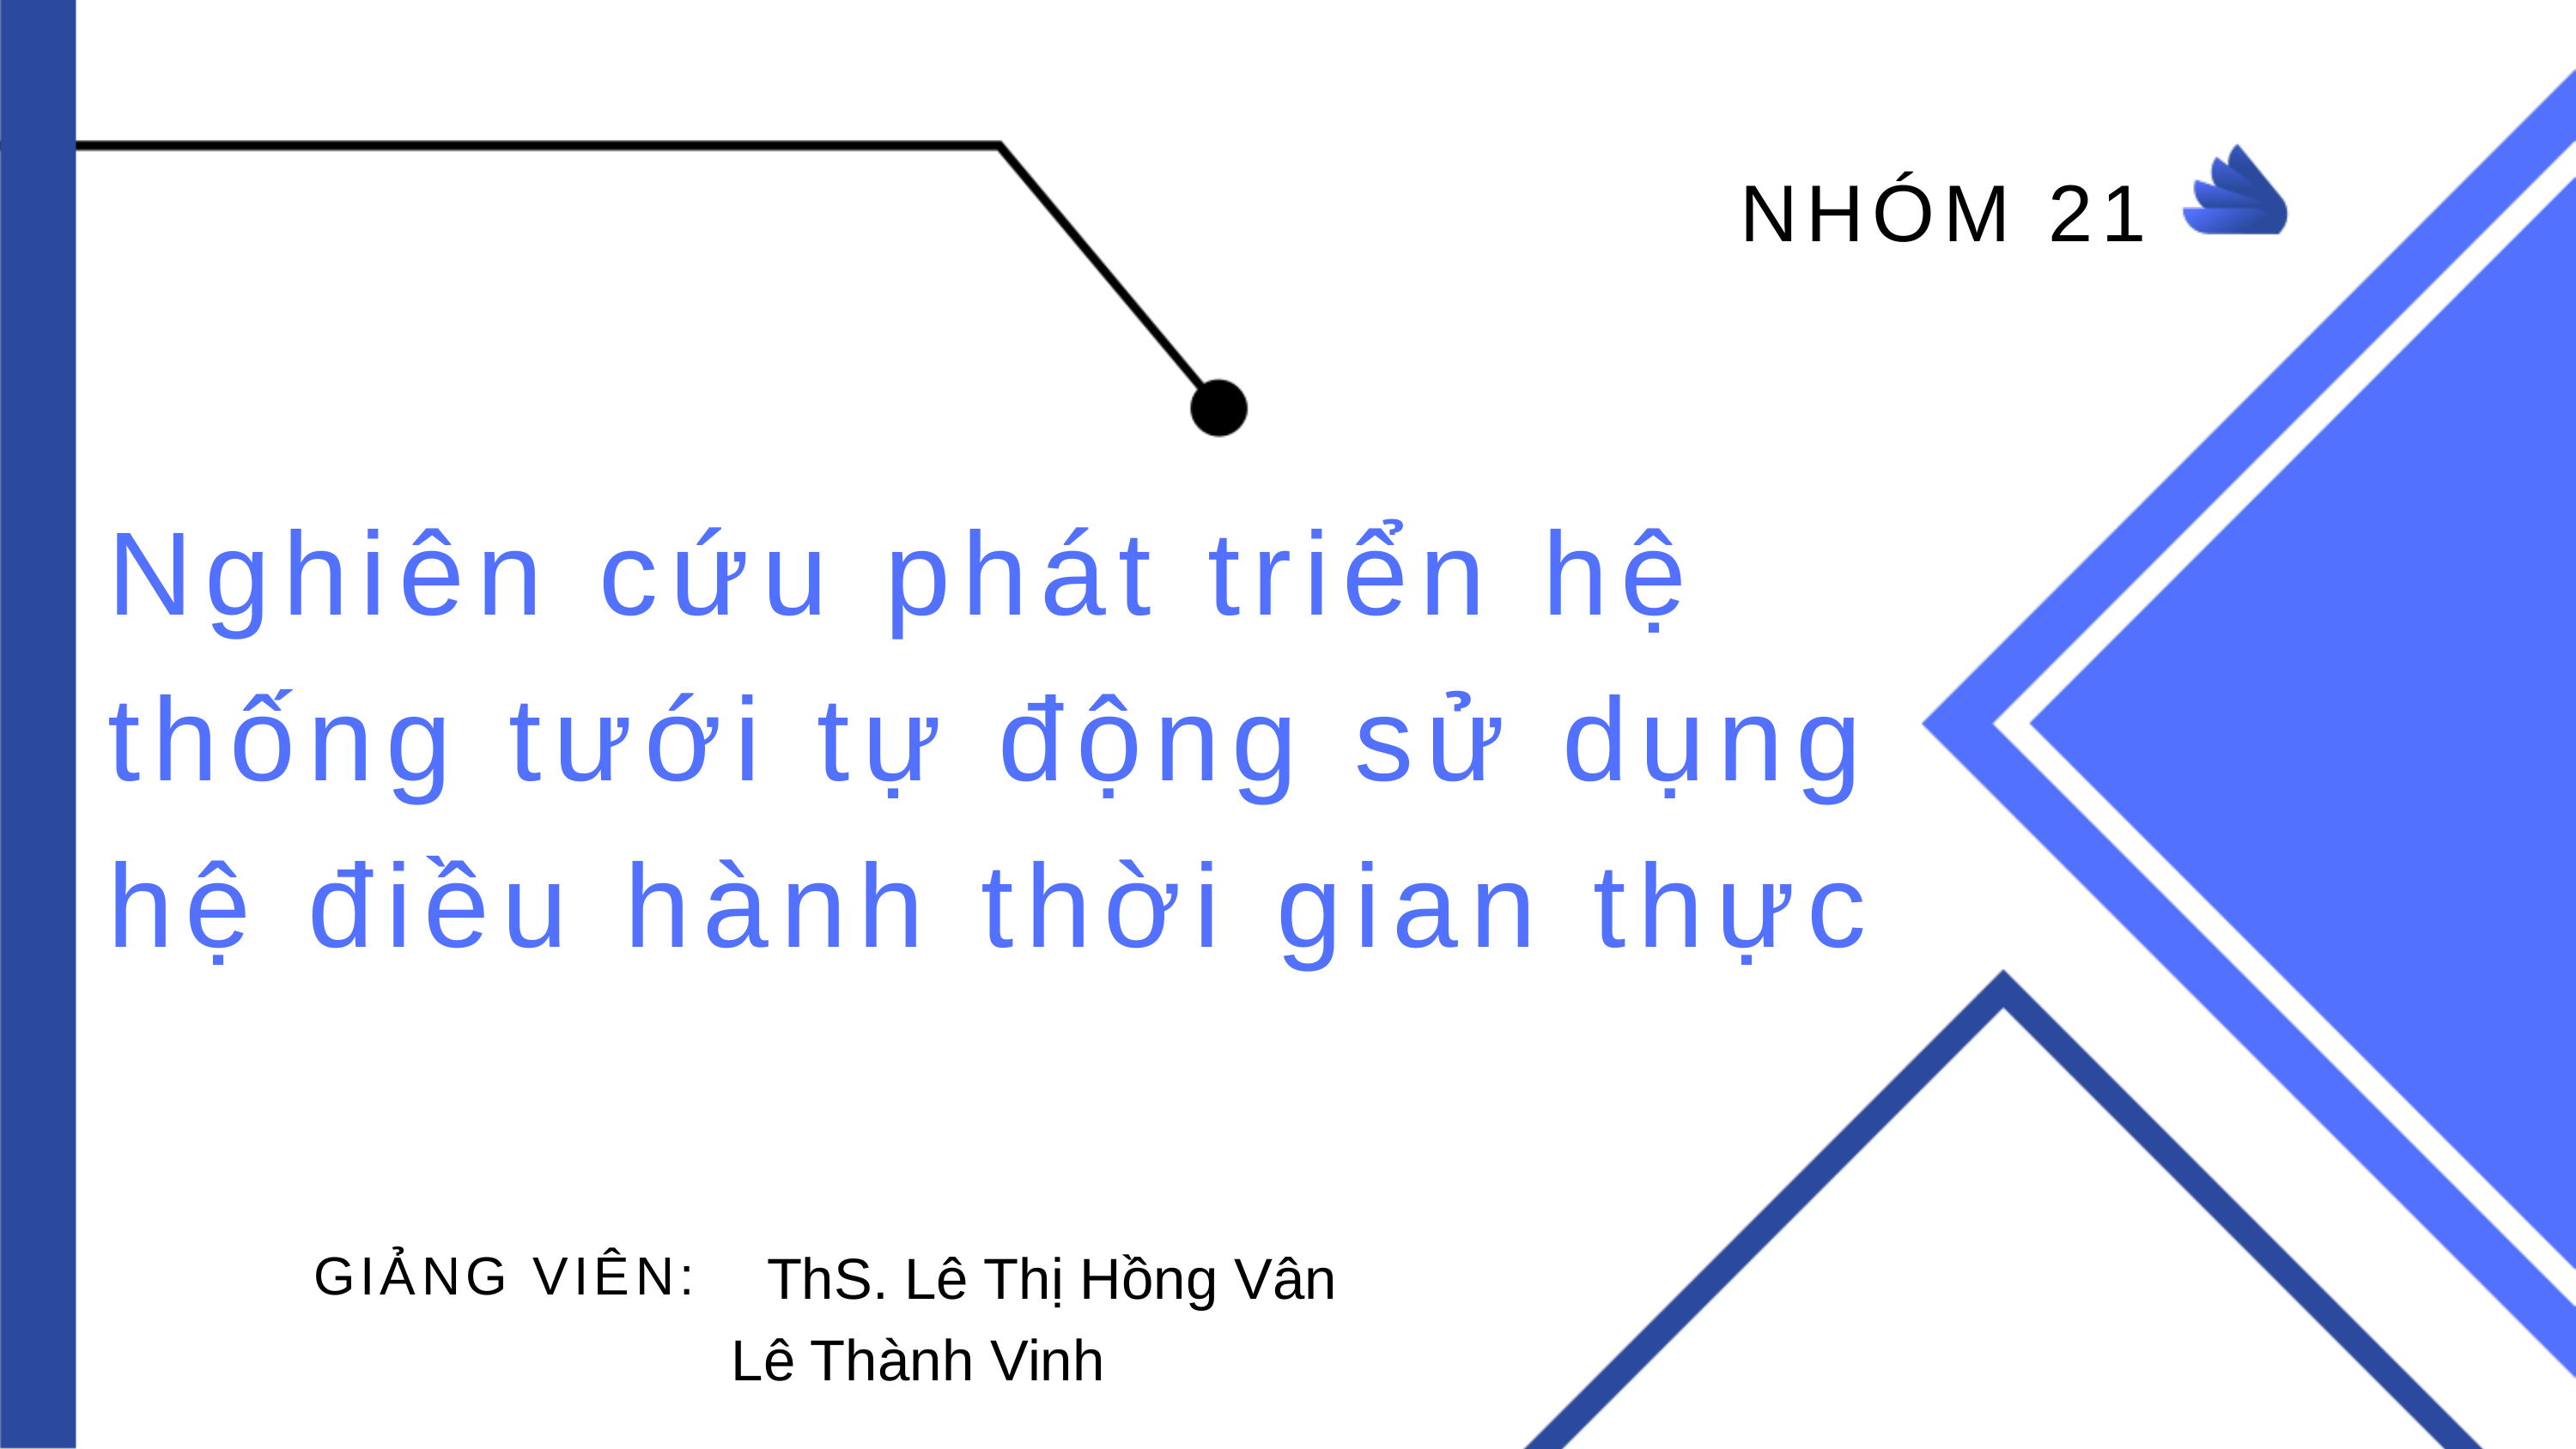

NHÓM 21
Nghiên cứu phát triển hệ thống tưới tự động sử dụng hệ điều hành thời gian thực
GIẢNG VIÊN:
ThS. Lê Thị Hồng Vân
Lê Thành Vinh